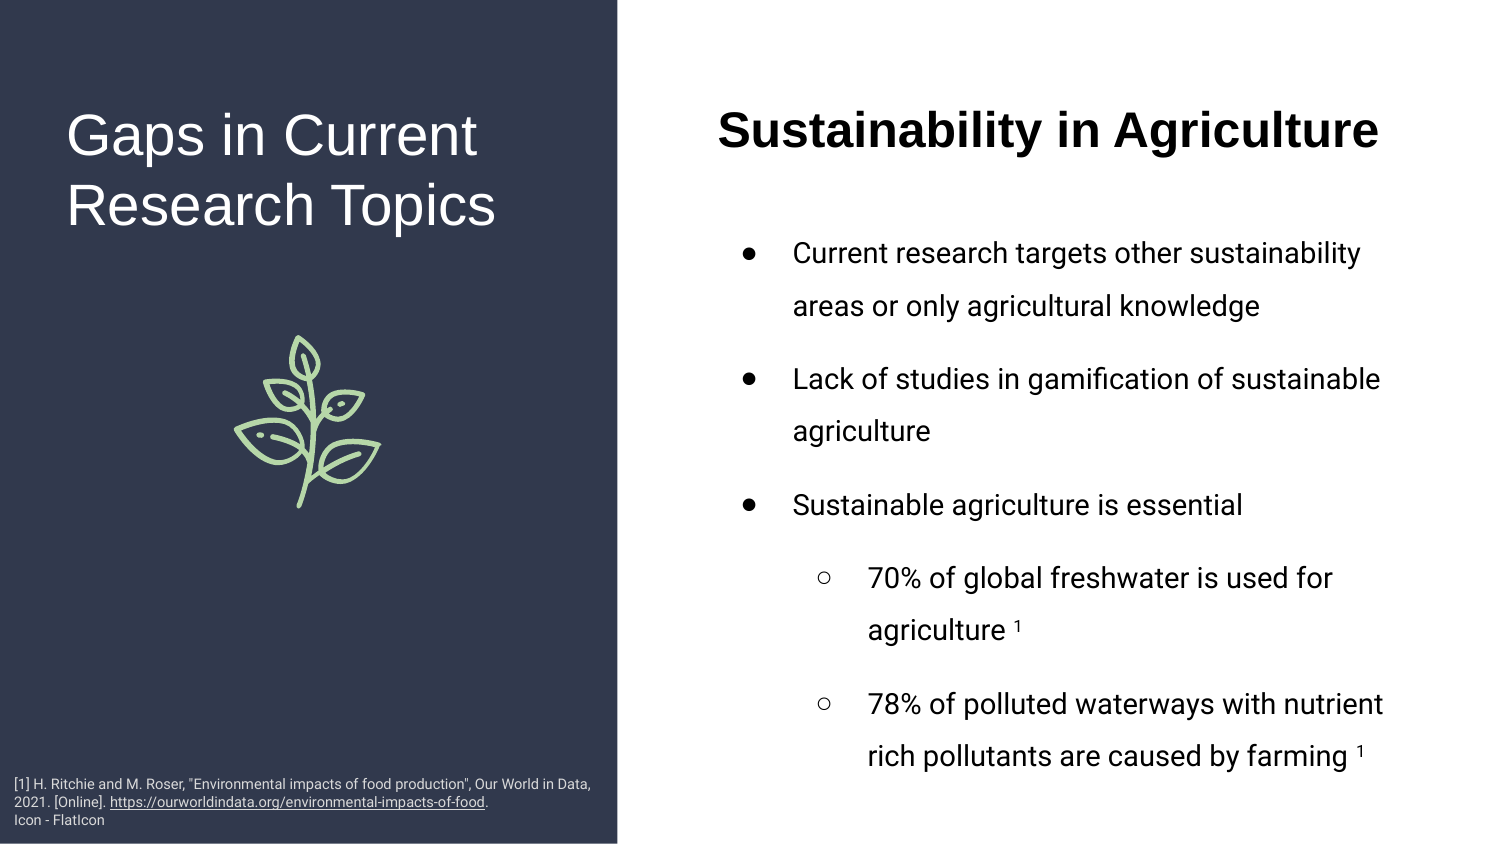

# Gaps in Current Research Topics
Sustainability in Agriculture

Current research targets other sustainability areas or only agricultural knowledge
Lack of studies in gamification of sustainable agriculture
Sustainable agriculture is essential
70% of global freshwater is used for agriculture 1
78% of polluted waterways with nutrient rich pollutants are caused by farming 1

[1] H. Ritchie and M. Roser, "Environmental impacts of food production", Our World in Data, 2021. [Online]. https://ourworldindata.org/environmental-impacts-of-food.
Icon - FlatIcon